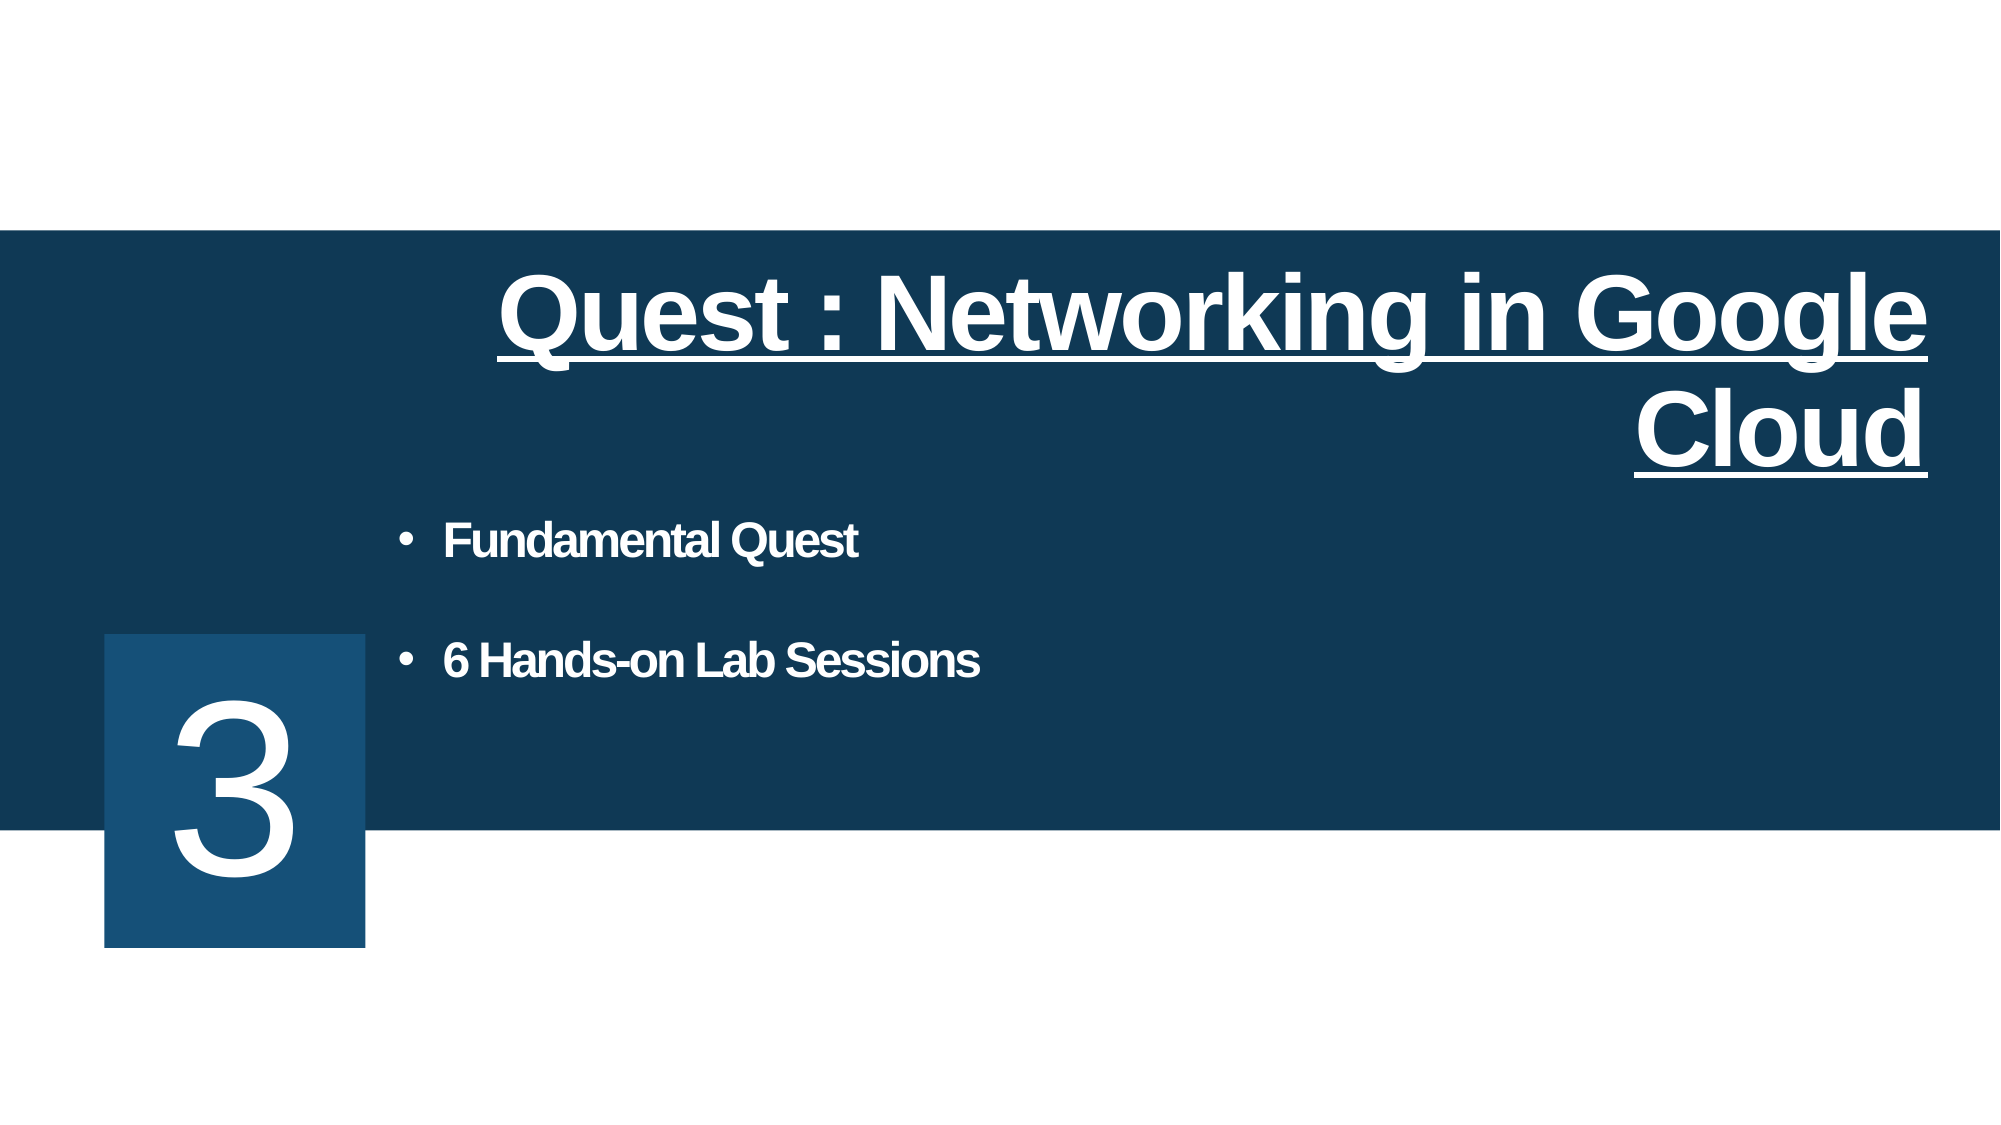

# Quest : Networking in Google Cloud
Fundamental Quest
6 Hands-on Lab Sessions
3